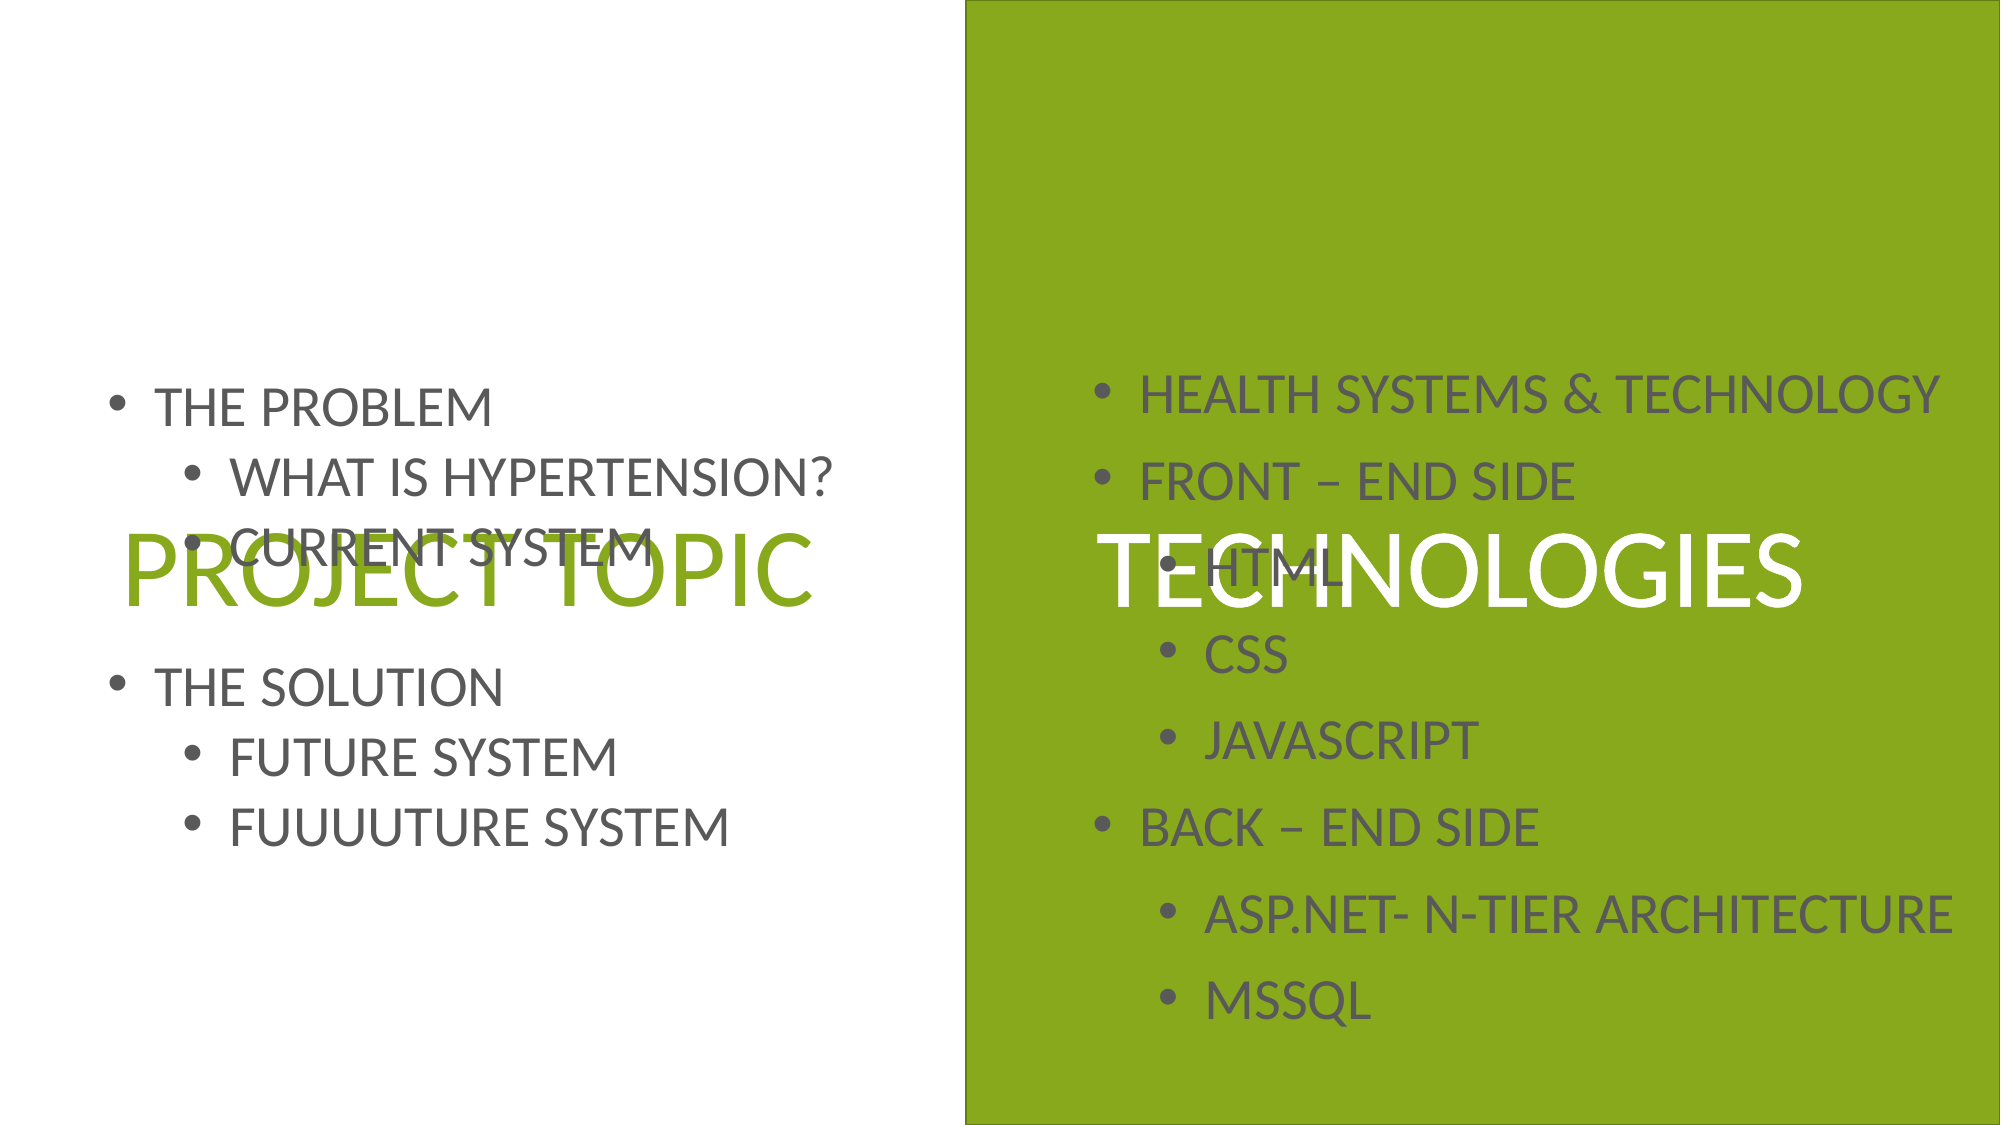

HEALTH SYSTEMS & TECHNOLOGY
FRONT – END SIDE
HTML
CSS
JAVASCRIPT
BACK – END SIDE
ASP.NET- N-TIER ARCHITECTURE
MSSQL

THE PROBLEM
WHAT IS HYPERTENSION?
CURRENT SYSTEM

THE SOLUTION
FUTURE SYSTEM
FUUUUTURE SYSTEM

PROJECT TOPIC
TECHNOLOGIES